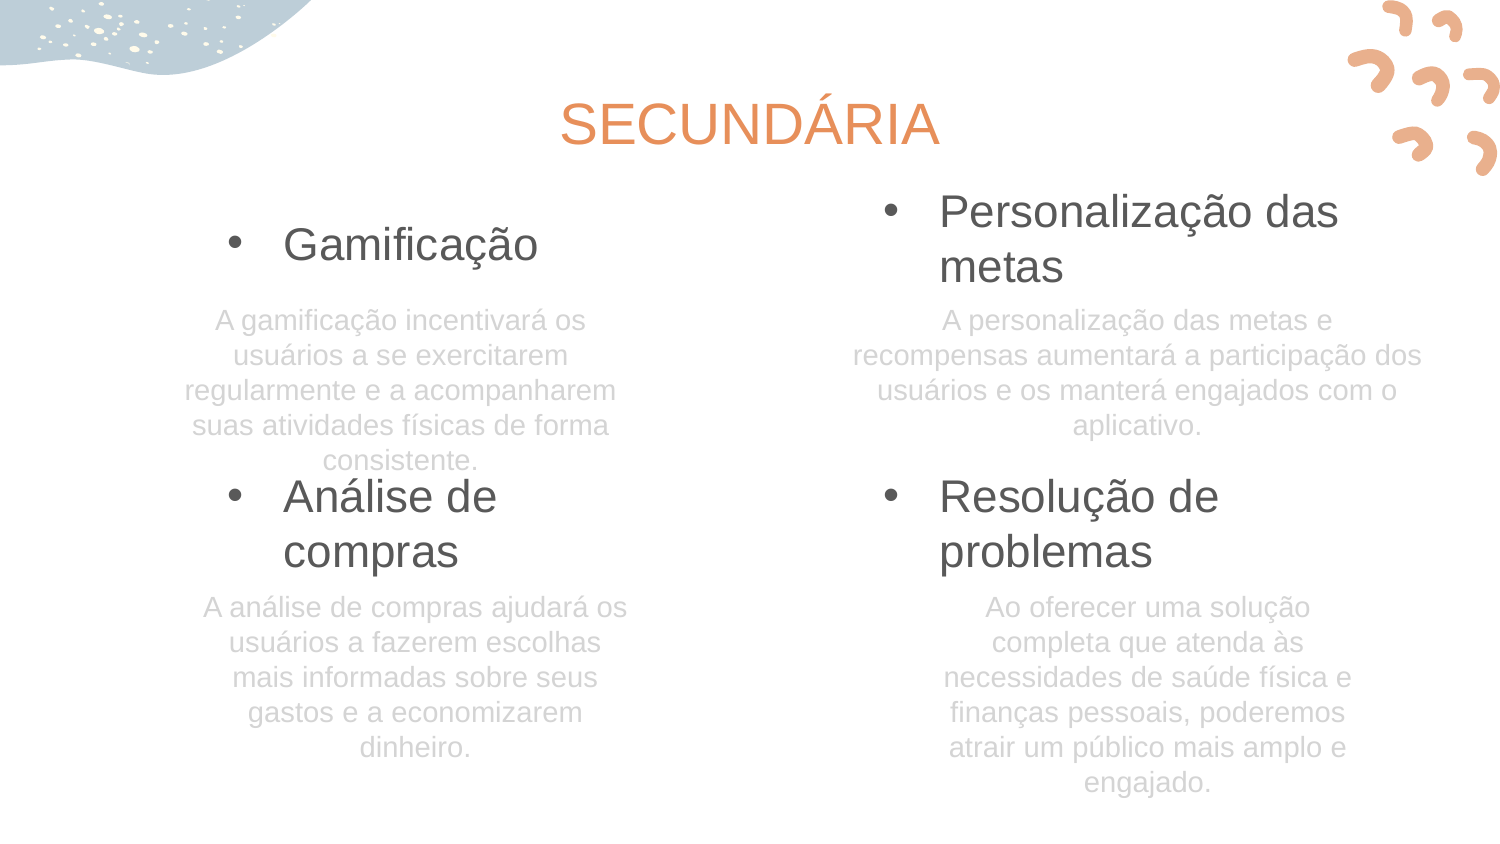

# SECUNDÁRIA
Personalização das metas
Gamificação
A gamificação incentivará os usuários a se exercitarem regularmente e a acompanharem suas atividades físicas de forma consistente.

A personalização das metas e recompensas aumentará a participação dos usuários e os manterá engajados com o aplicativo.
Análise de compras
Resolução de problemas
Ao oferecer uma solução completa que atenda às necessidades de saúde física e finanças pessoais, poderemos atrair um público mais amplo e engajado.
A análise de compras ajudará os usuários a fazerem escolhas mais informadas sobre seus gastos e a economizarem dinheiro.